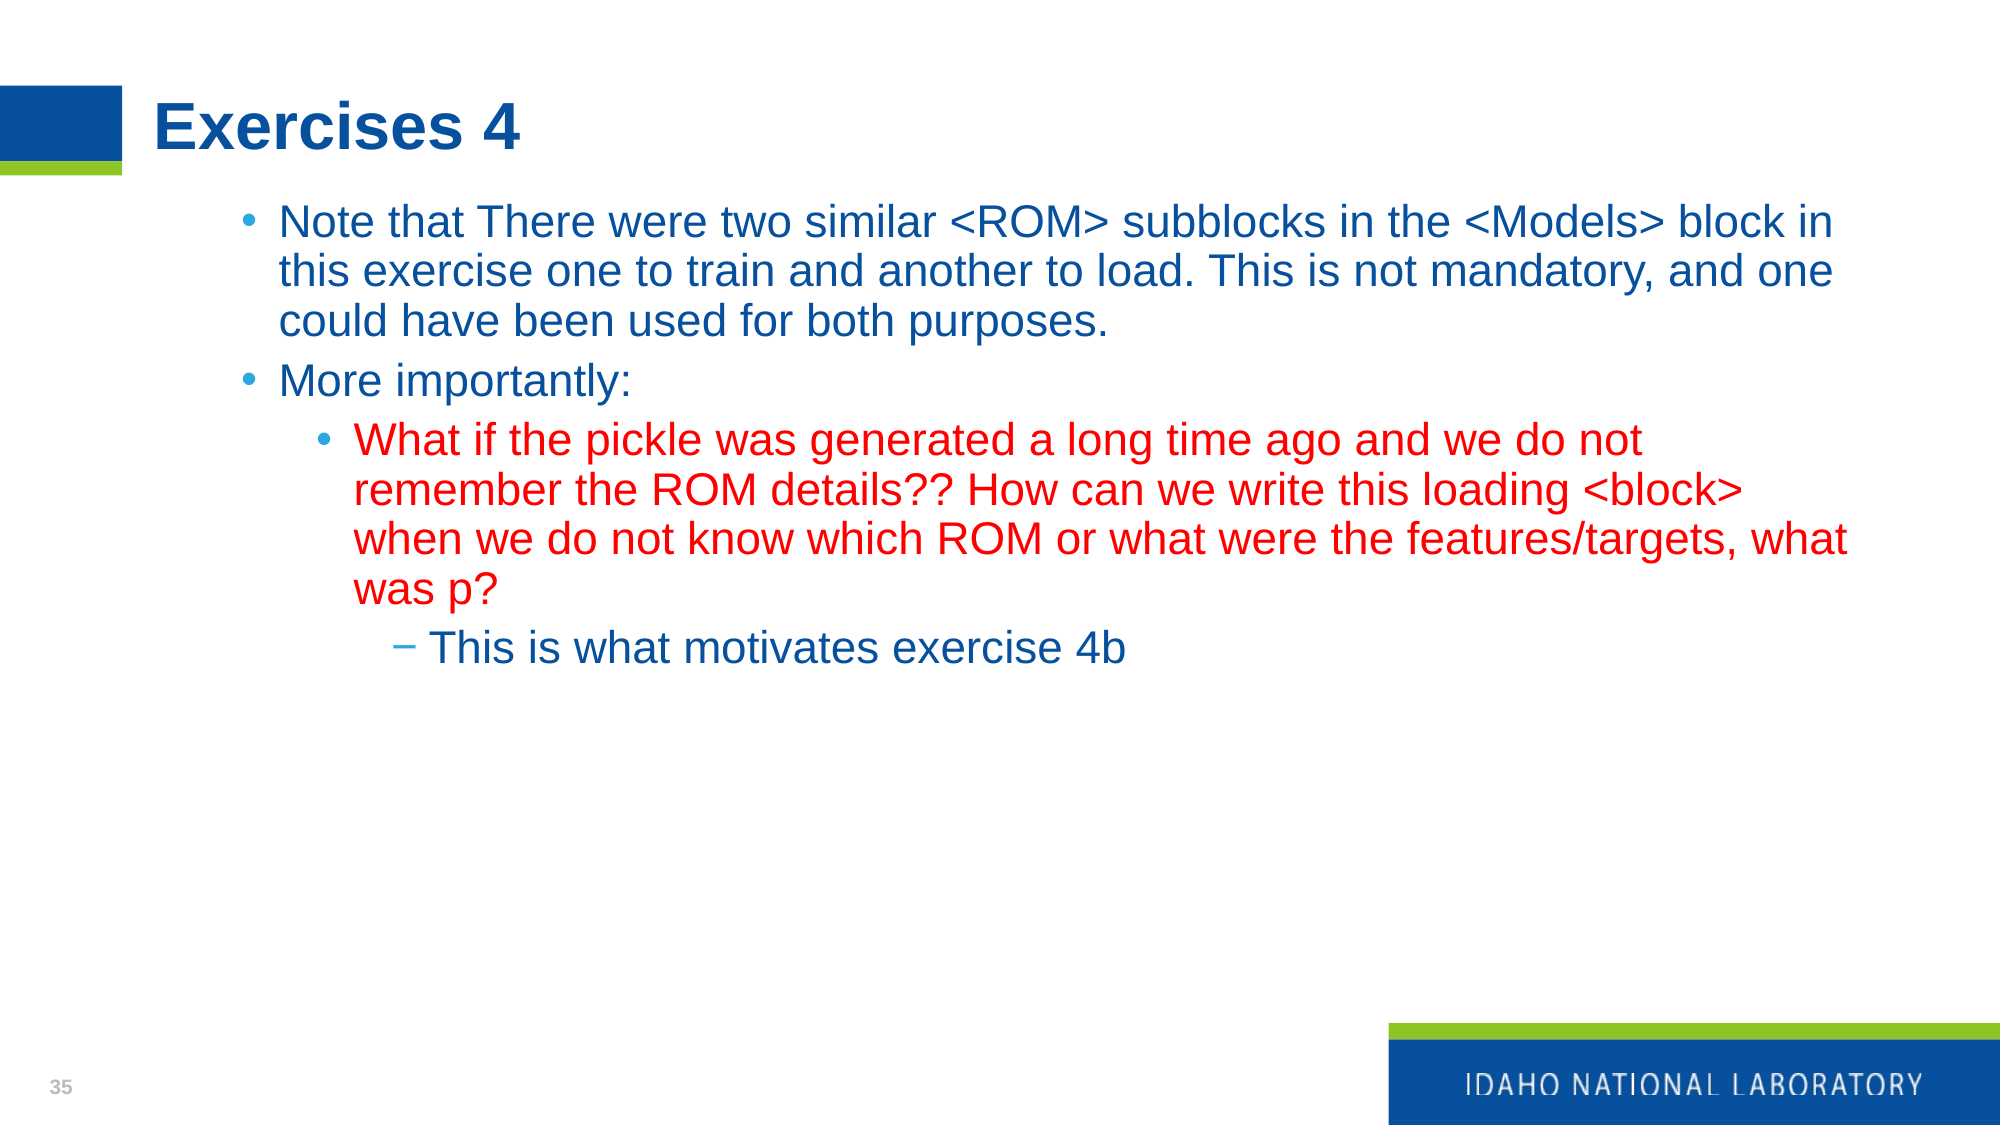

# Exercises 4
Note that There were two similar <ROM> subblocks in the <Models> block in this exercise one to train and another to load. This is not mandatory, and one could have been used for both purposes.
More importantly:
What if the pickle was generated a long time ago and we do not remember the ROM details?? How can we write this loading <block> when we do not know which ROM or what were the features/targets, what was p?
This is what motivates exercise 4b

35